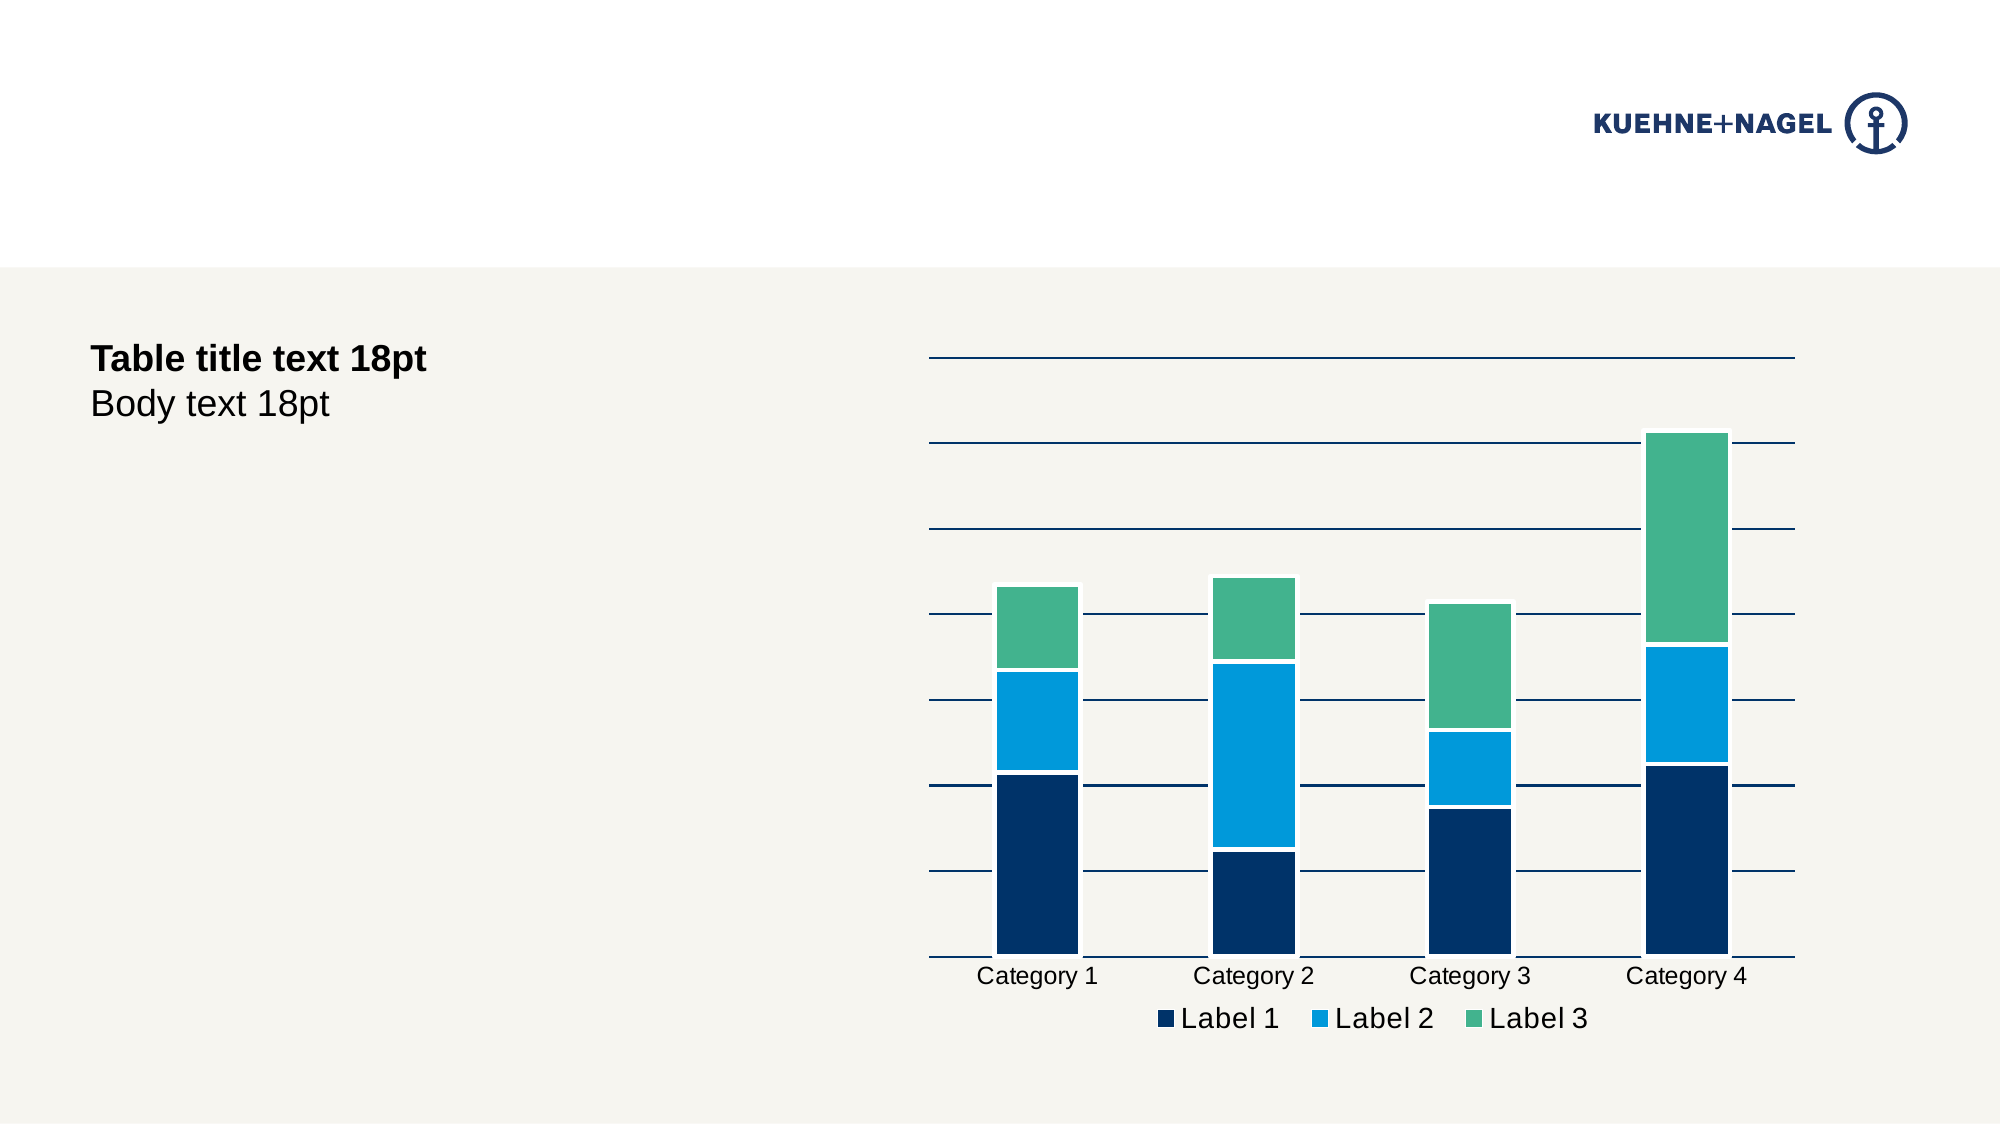

### Chart

| Category | Label 1 | Label 2 | Label 3 |
|---|---|---|---|
| Category 1 | 4.3 | 2.4 | 2.0 |
| Category 2 | 2.5 | 4.4 | 2.0 |
| Category 3 | 3.5 | 1.8 | 3.0 |
| Category 4 | 4.5 | 2.8 | 5.0 |
Table title text 18pt
Body text 18pt